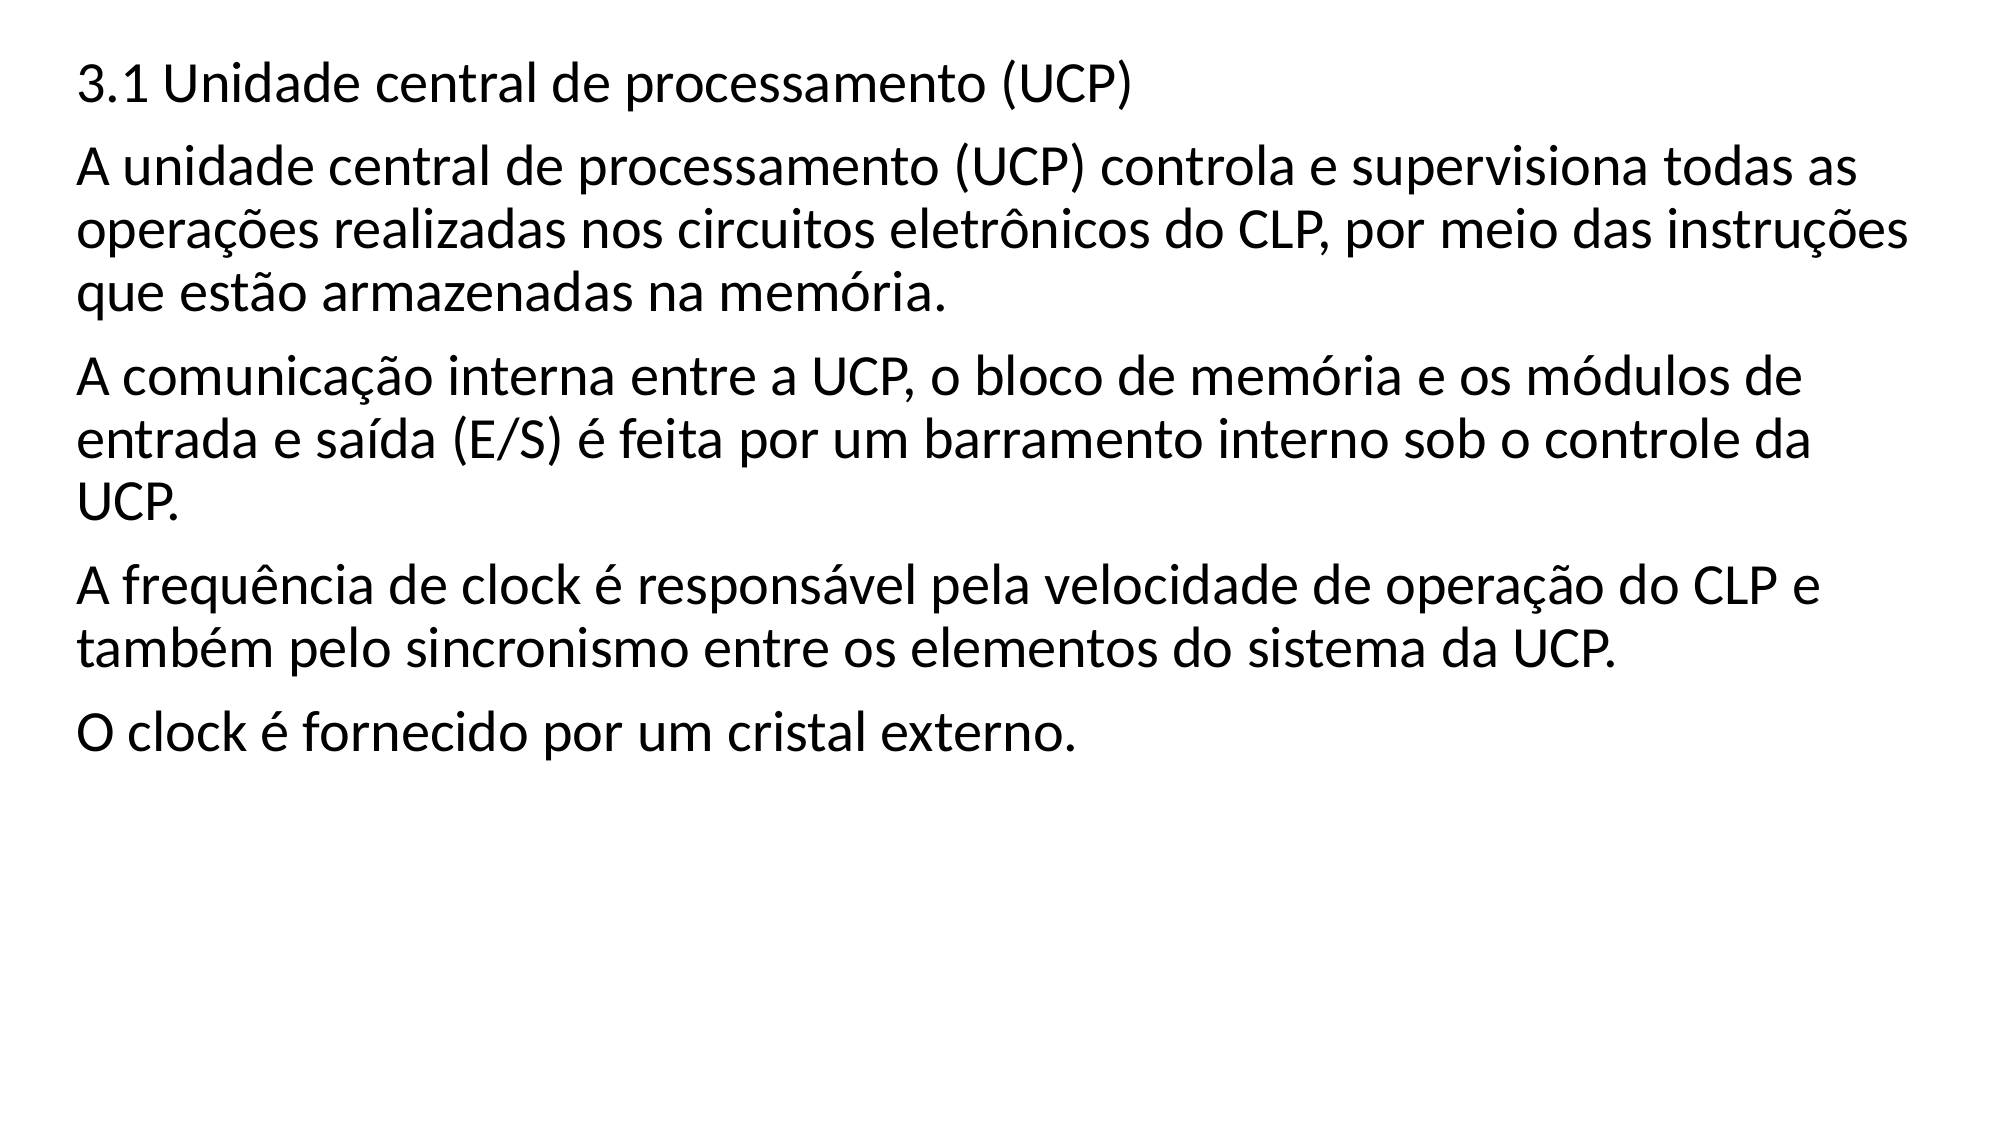

3.1 Unidade central de processamento (UCP)
A unidade central de processamento (UCP) controla e supervisiona todas as operações realizadas nos circuitos eletrônicos do CLP, por meio das instruções que estão armazenadas na memória.
A comunicação interna entre a UCP, o bloco de memória e os módulos de entrada e saída (E/S) é feita por um barramento interno sob o controle da UCP.
A frequência de clock é responsável pela velocidade de operação do CLP e também pelo sincronismo entre os elementos do sistema da UCP.
O clock é fornecido por um cristal externo.